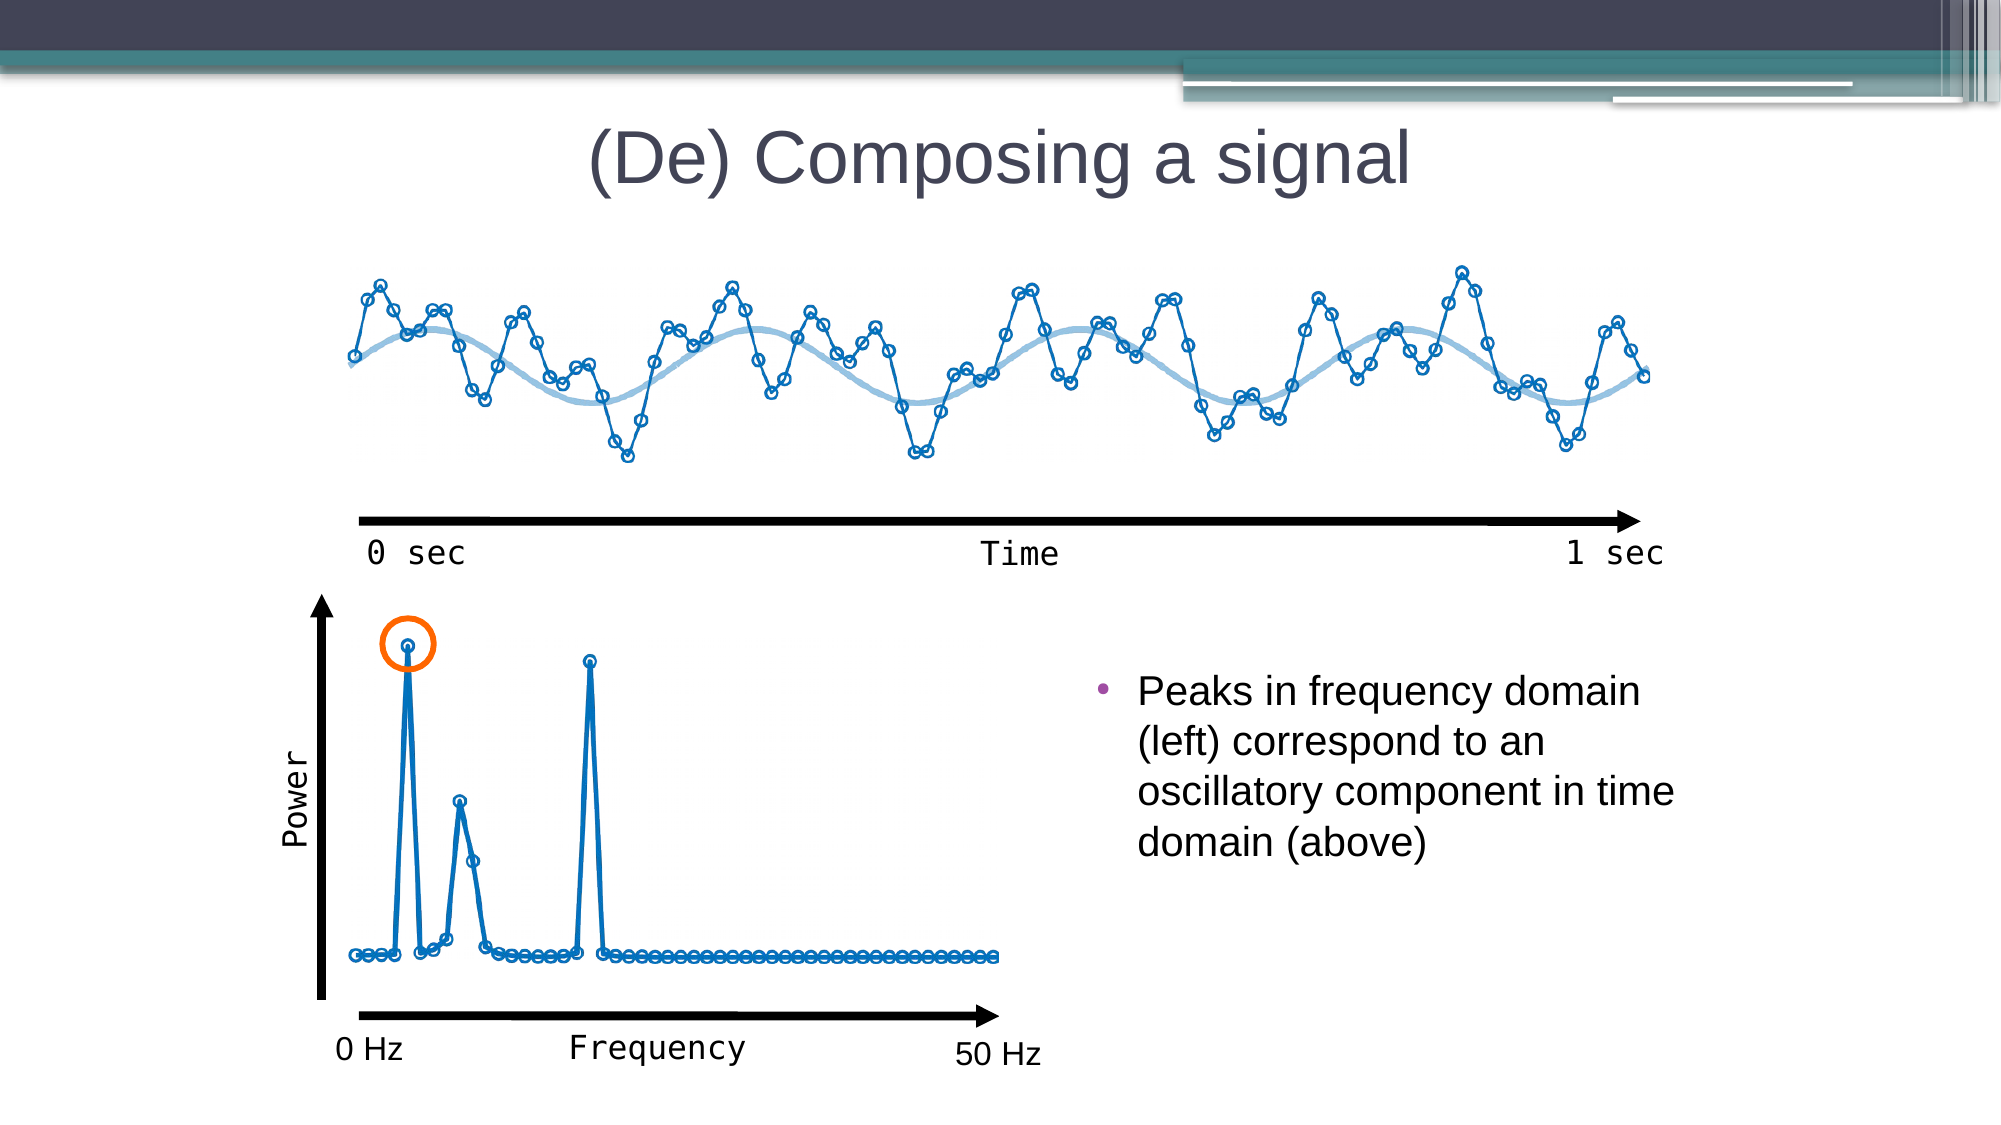

(De) Composing a signal

0 sec
1 sec
Time

Peaks in frequency domain (left) correspond to an oscillatory component in time domain (above)

Power

Frequency
0 Hz
50 Hz